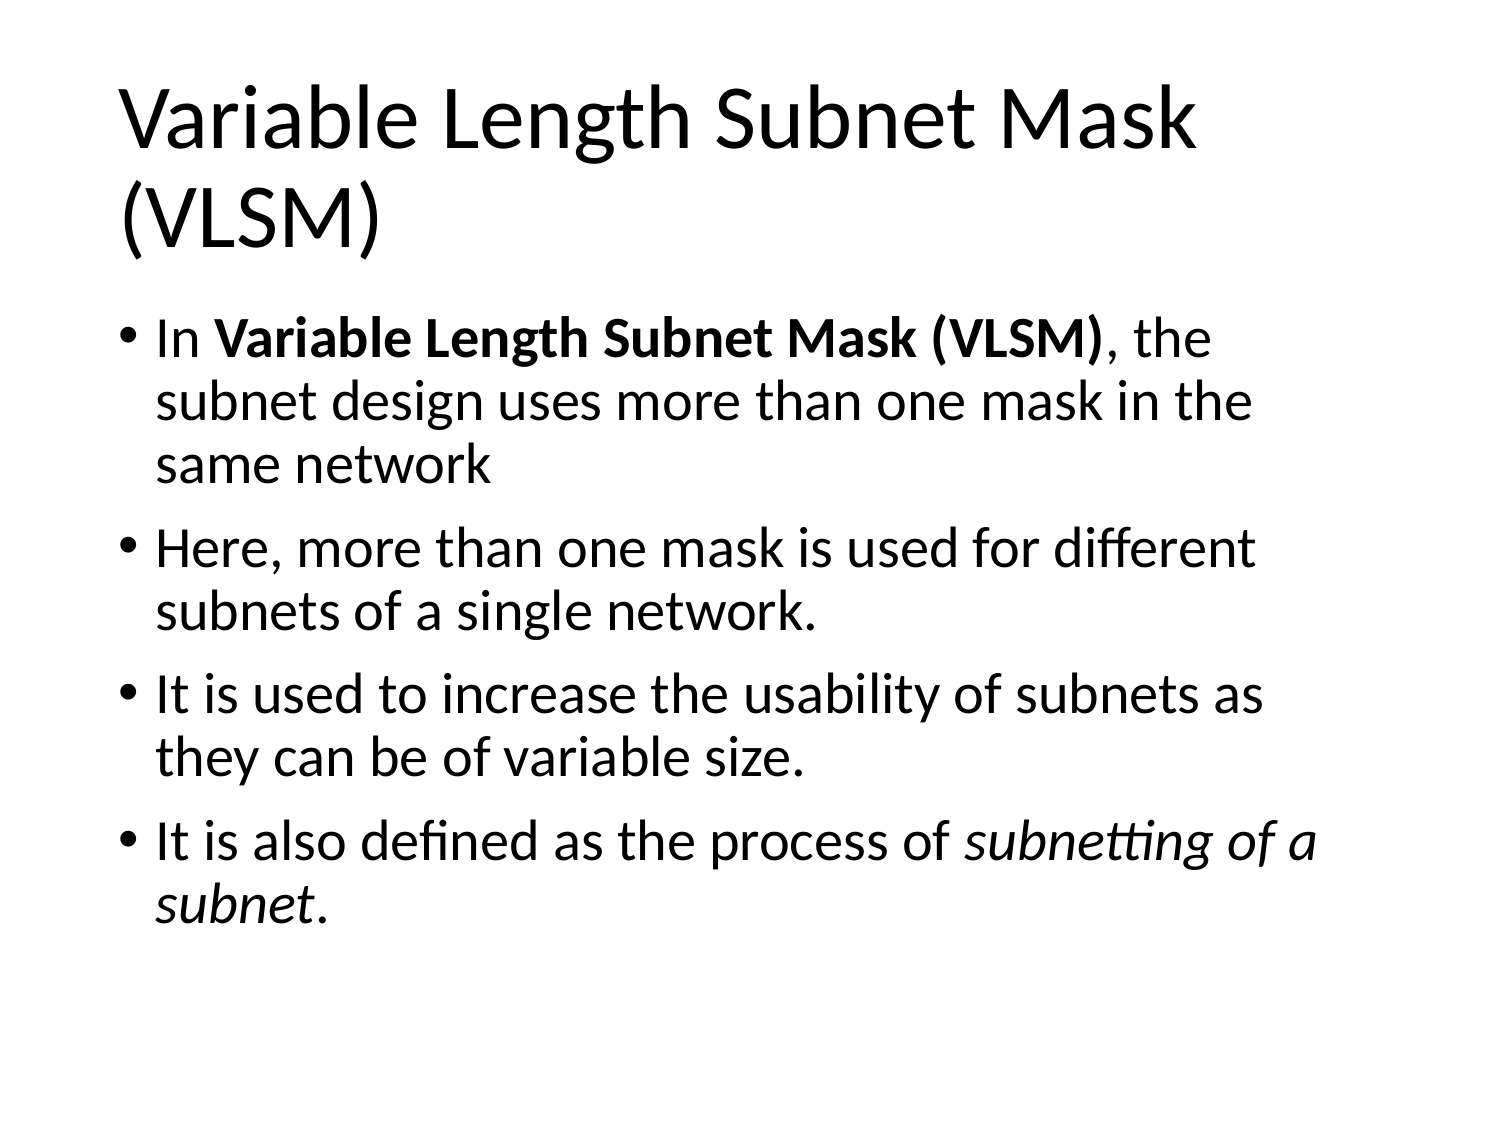

# Variable Length Subnet Mask (VLSM)
In Variable Length Subnet Mask (VLSM), the subnet design uses more than one mask in the same network
Here, more than one mask is used for different subnets of a single network.
It is used to increase the usability of subnets as they can be of variable size.
It is also defined as the process of subnetting of a subnet.